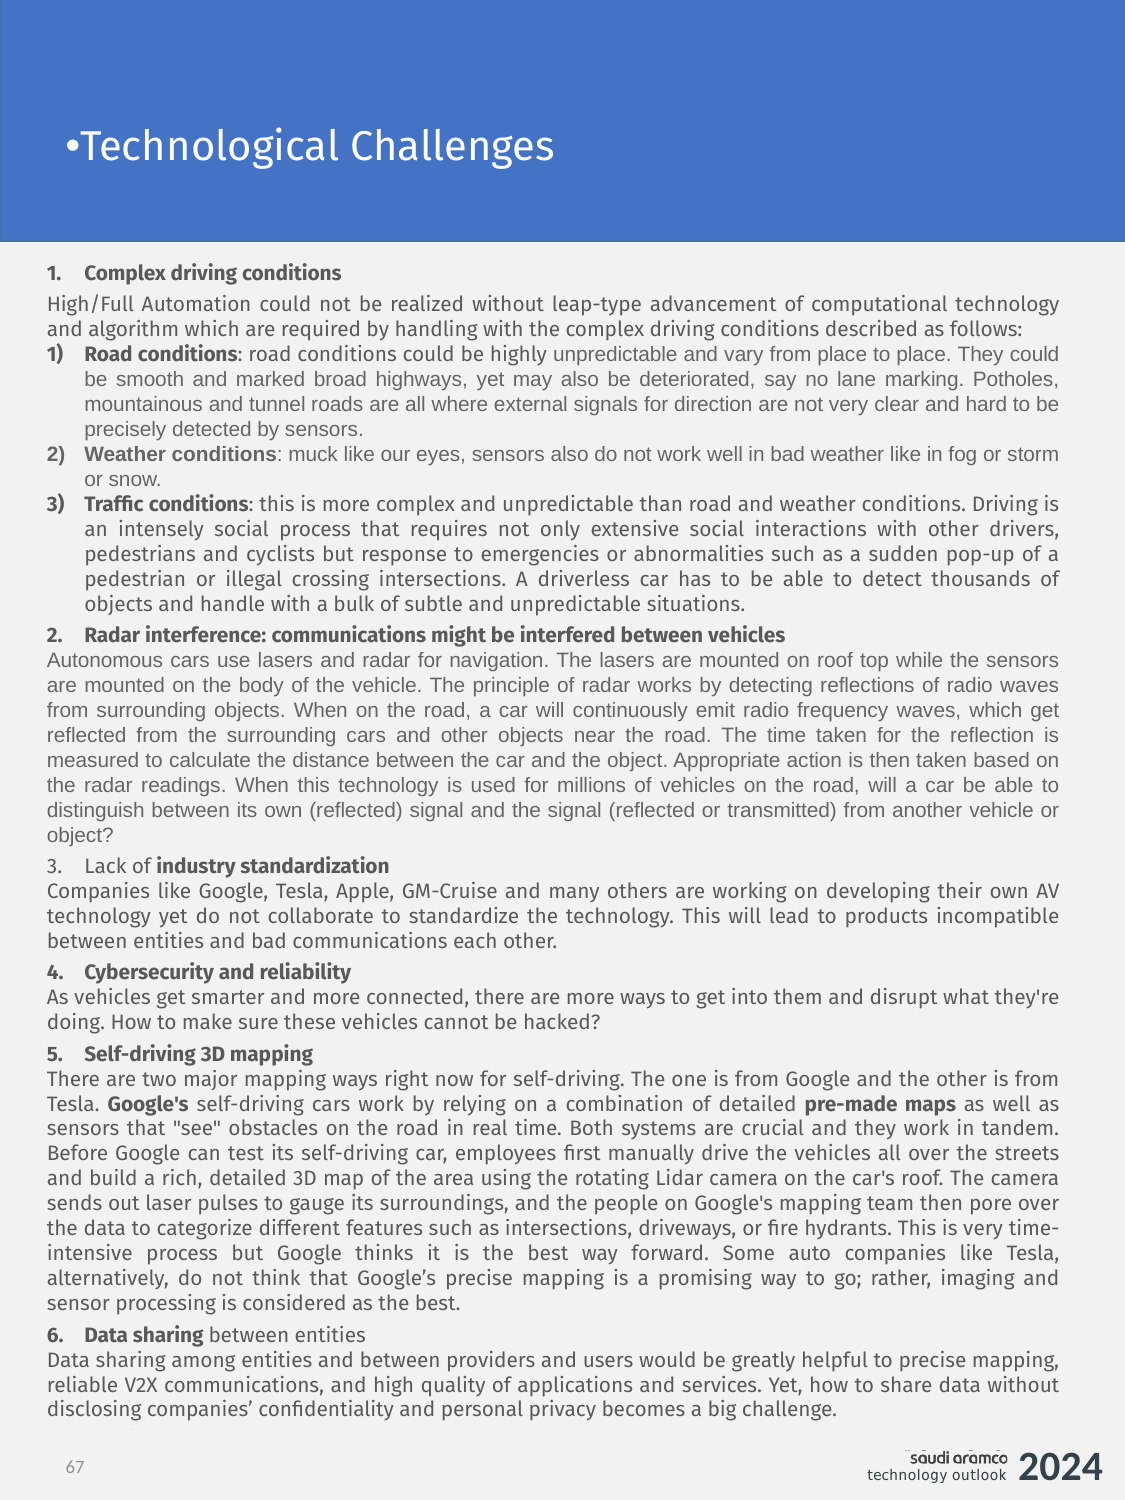

Technological Challenges
Complex driving conditions
High/Full Automation could not be realized without leap-type advancement of computational technology and algorithm which are required by handling with the complex driving conditions described as follows:
Road conditions: road conditions could be highly unpredictable and vary from place to place. They could be smooth and marked broad highways, yet may also be deteriorated, say no lane marking. Potholes, mountainous and tunnel roads are all where external signals for direction are not very clear and hard to be precisely detected by sensors.
Weather conditions: muck like our eyes, sensors also do not work well in bad weather like in fog or storm or snow.
Traffic conditions: this is more complex and unpredictable than road and weather conditions. Driving is an intensely social process that requires not only extensive social interactions with other drivers, pedestrians and cyclists but response to emergencies or abnormalities such as a sudden pop-up of a pedestrian or illegal crossing intersections. A driverless car has to be able to detect thousands of objects and handle with a bulk of subtle and unpredictable situations.
Radar interference: communications might be interfered between vehicles
Autonomous cars use lasers and radar for navigation. The lasers are mounted on roof top while the sensors are mounted on the body of the vehicle. The principle of radar works by detecting reflections of radio waves from surrounding objects. When on the road, a car will continuously emit radio frequency waves, which get reflected from the surrounding cars and other objects near the road. The time taken for the reflection is measured to calculate the distance between the car and the object. Appropriate action is then taken based on the radar readings. When this technology is used for millions of vehicles on the road, will a car be able to distinguish between its own (reflected) signal and the signal (reflected or transmitted) from another vehicle or object?
Lack of industry standardization
Companies like Google, Tesla, Apple, GM-Cruise and many others are working on developing their own AV technology yet do not collaborate to standardize the technology. This will lead to products incompatible between entities and bad communications each other.
Cybersecurity and reliability
As vehicles get smarter and more connected, there are more ways to get into them and disrupt what they're doing. How to make sure these vehicles cannot be hacked?
Self-driving 3D mapping
There are two major mapping ways right now for self-driving. The one is from Google and the other is from Tesla. Google's self-driving cars work by relying on a combination of detailed pre-made maps as well as sensors that "see" obstacles on the road in real time. Both systems are crucial and they work in tandem. Before Google can test its self-driving car, employees first manually drive the vehicles all over the streets and build a rich, detailed 3D map of the area using the rotating Lidar camera on the car's roof. The camera sends out laser pulses to gauge its surroundings, and the people on Google's mapping team then pore over the data to categorize different features such as intersections, driveways, or fire hydrants. This is very time-intensive process but Google thinks it is the best way forward. Some auto companies like Tesla, alternatively, do not think that Google’s precise mapping is a promising way to go; rather, imaging and sensor processing is considered as the best.
Data sharing between entities
Data sharing among entities and between providers and users would be greatly helpful to precise mapping, reliable V2X communications, and high quality of applications and services. Yet, how to share data without disclosing companies’ confidentiality and personal privacy becomes a big challenge.

67